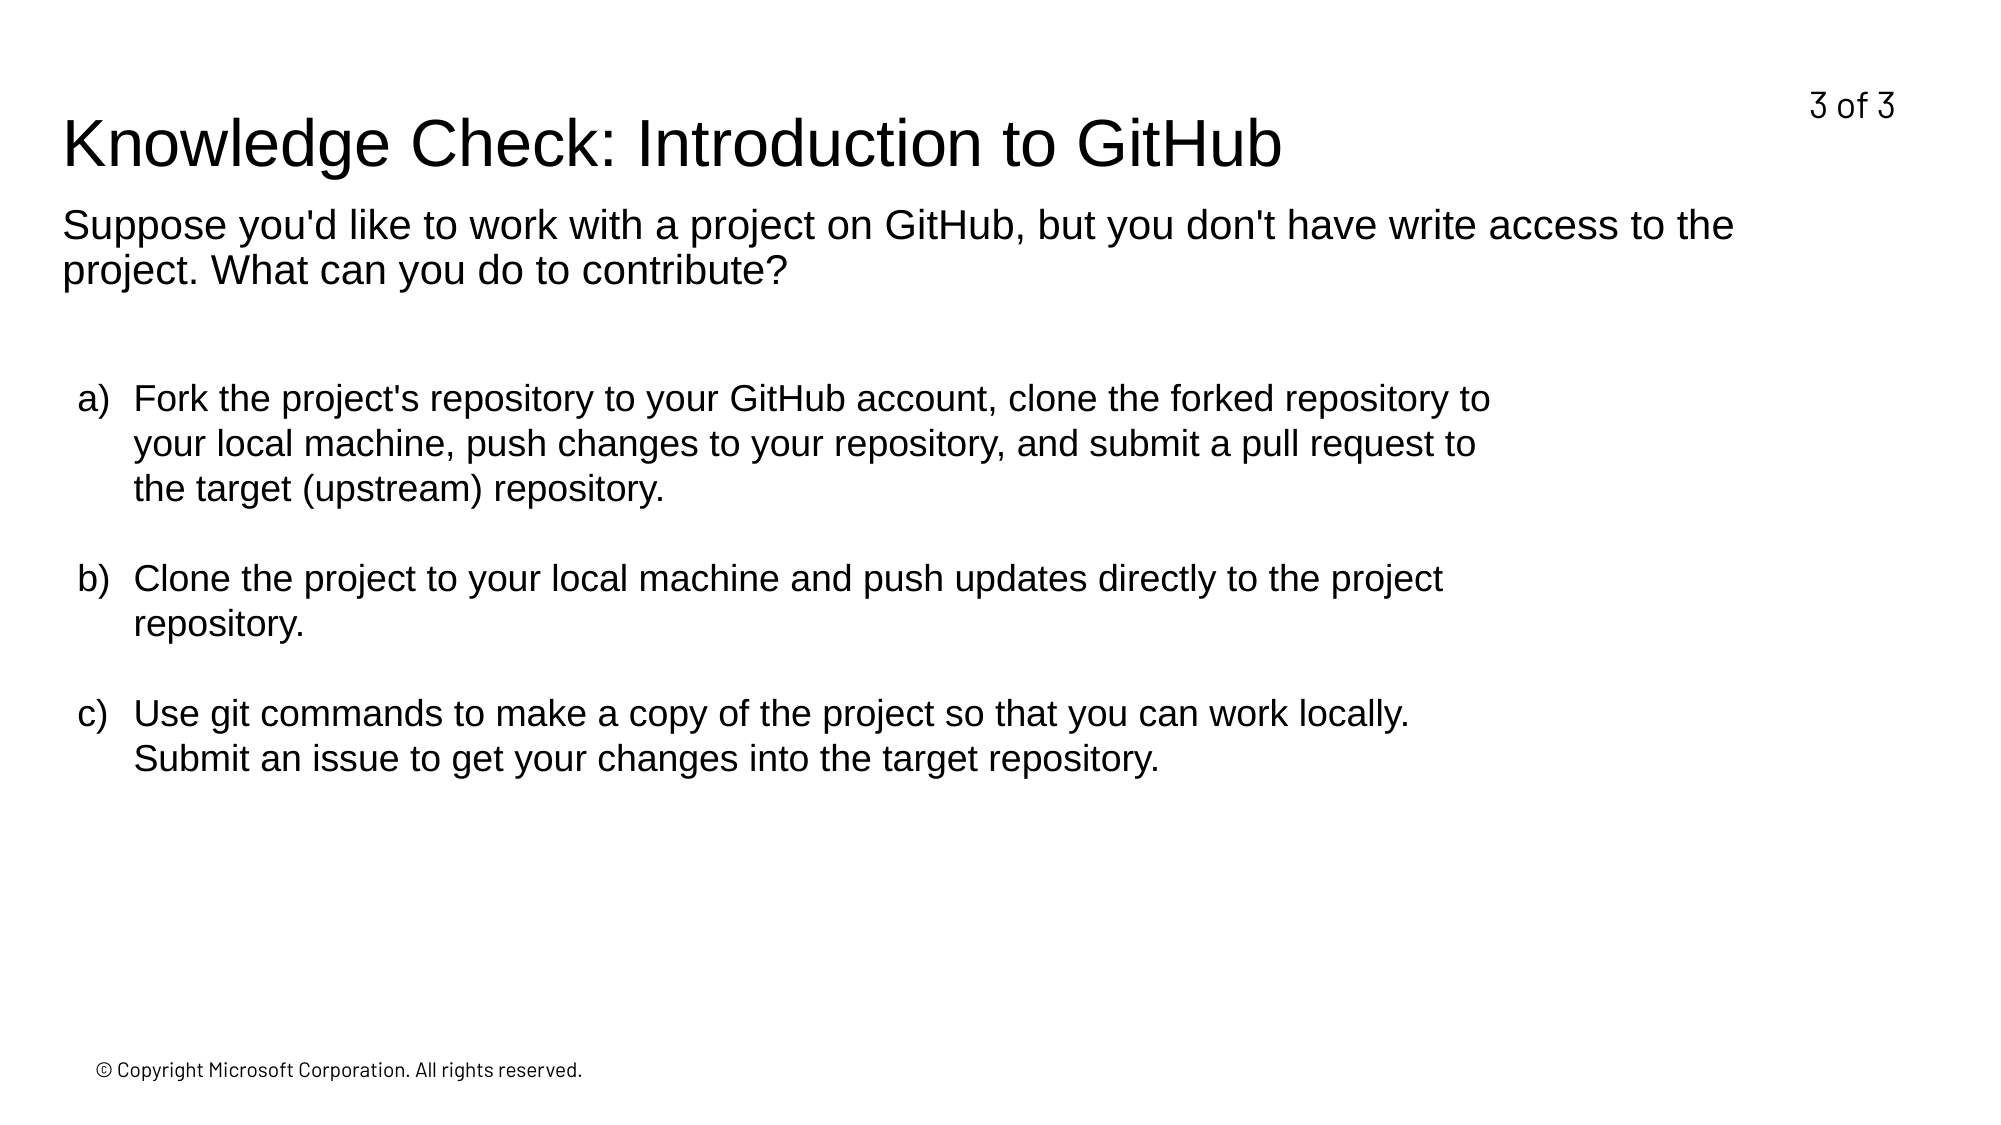

3 of 3
# Knowledge Check: Introduction to GitHub
Suppose you'd like to work with a project on GitHub, but you don't have write access to the project. What can you do to contribute?
Fork the project's repository to your GitHub account, clone the forked repository to your local machine, push changes to your repository, and submit a pull request to the target (upstream) repository.

Clone the project to your local machine and push updates directly to the project repository.

Use git commands to make a copy of the project so that you can work locally. Submit an issue to get your changes into the target repository.
© Copyright Microsoft Corporation. All rights reserved.